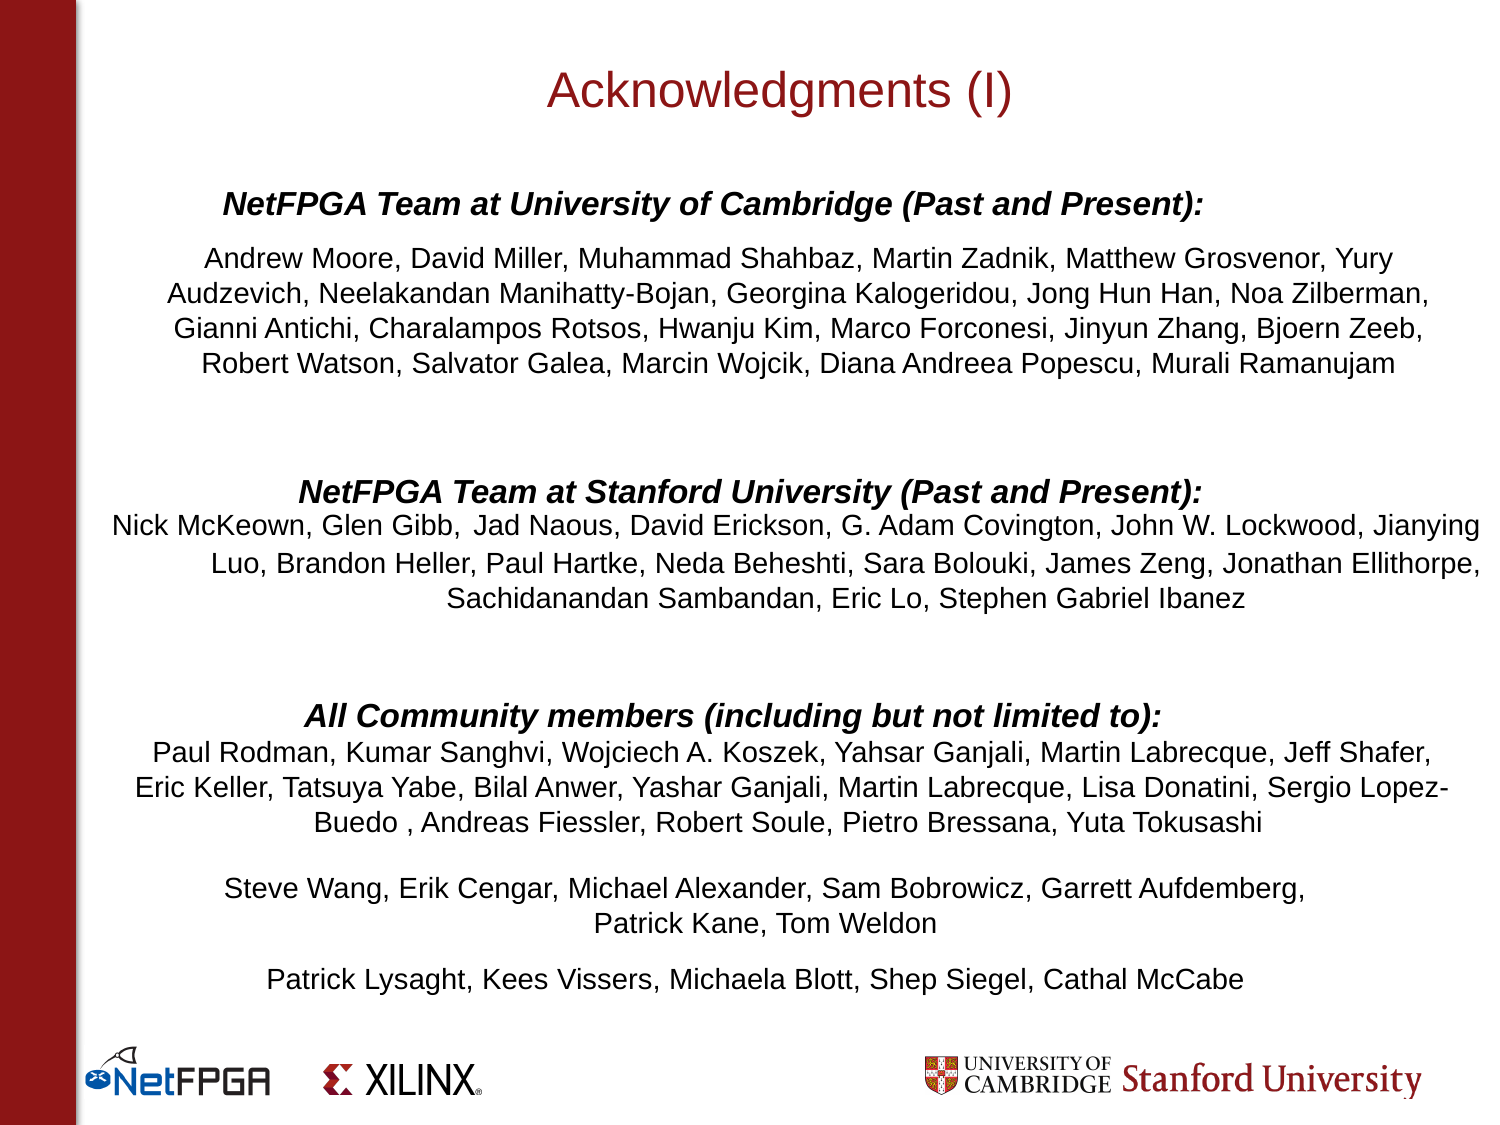

Acknowledgments (I)
NetFPGA Team at University of Cambridge (Past and Present):
Andrew Moore, David Miller, Muhammad Shahbaz, Martin Zadnik, Matthew Grosvenor, Yury Audzevich, Neelakandan Manihatty-Bojan, Georgina Kalogeridou, Jong Hun Han, Noa Zilberman, Gianni Antichi, Charalampos Rotsos, Hwanju Kim, Marco Forconesi, Jinyun Zhang, Bjoern Zeeb, Robert Watson, Salvator Galea, Marcin Wojcik, Diana Andreea Popescu, Murali Ramanujam
NetFPGA Team at Stanford University (Past and Present):
Nick McKeown, Glen Gibb, Jad Naous, David Erickson, G. Adam Covington, John W. Lockwood, Jianying Luo, Brandon Heller, Paul Hartke, Neda Beheshti, Sara Bolouki, James Zeng, Jonathan Ellithorpe, Sachidanandan Sambandan, Eric Lo, Stephen Gabriel Ibanez
All Community members (including but not limited to):
Paul Rodman, Kumar Sanghvi, Wojciech A. Koszek, Yahsar Ganjali, Martin Labrecque, Jeff Shafer, Eric Keller, Tatsuya Yabe, Bilal Anwer, Yashar Ganjali, Martin Labrecque, Lisa Donatini, Sergio Lopez-Buedo , Andreas Fiessler, Robert Soule, Pietro Bressana, Yuta Tokusashi
Steve Wang, Erik Cengar, Michael Alexander, Sam Bobrowicz, Garrett Aufdemberg,
Patrick Kane, Tom Weldon
Patrick Lysaght, Kees Vissers, Michaela Blott, Shep Siegel, Cathal McCabe